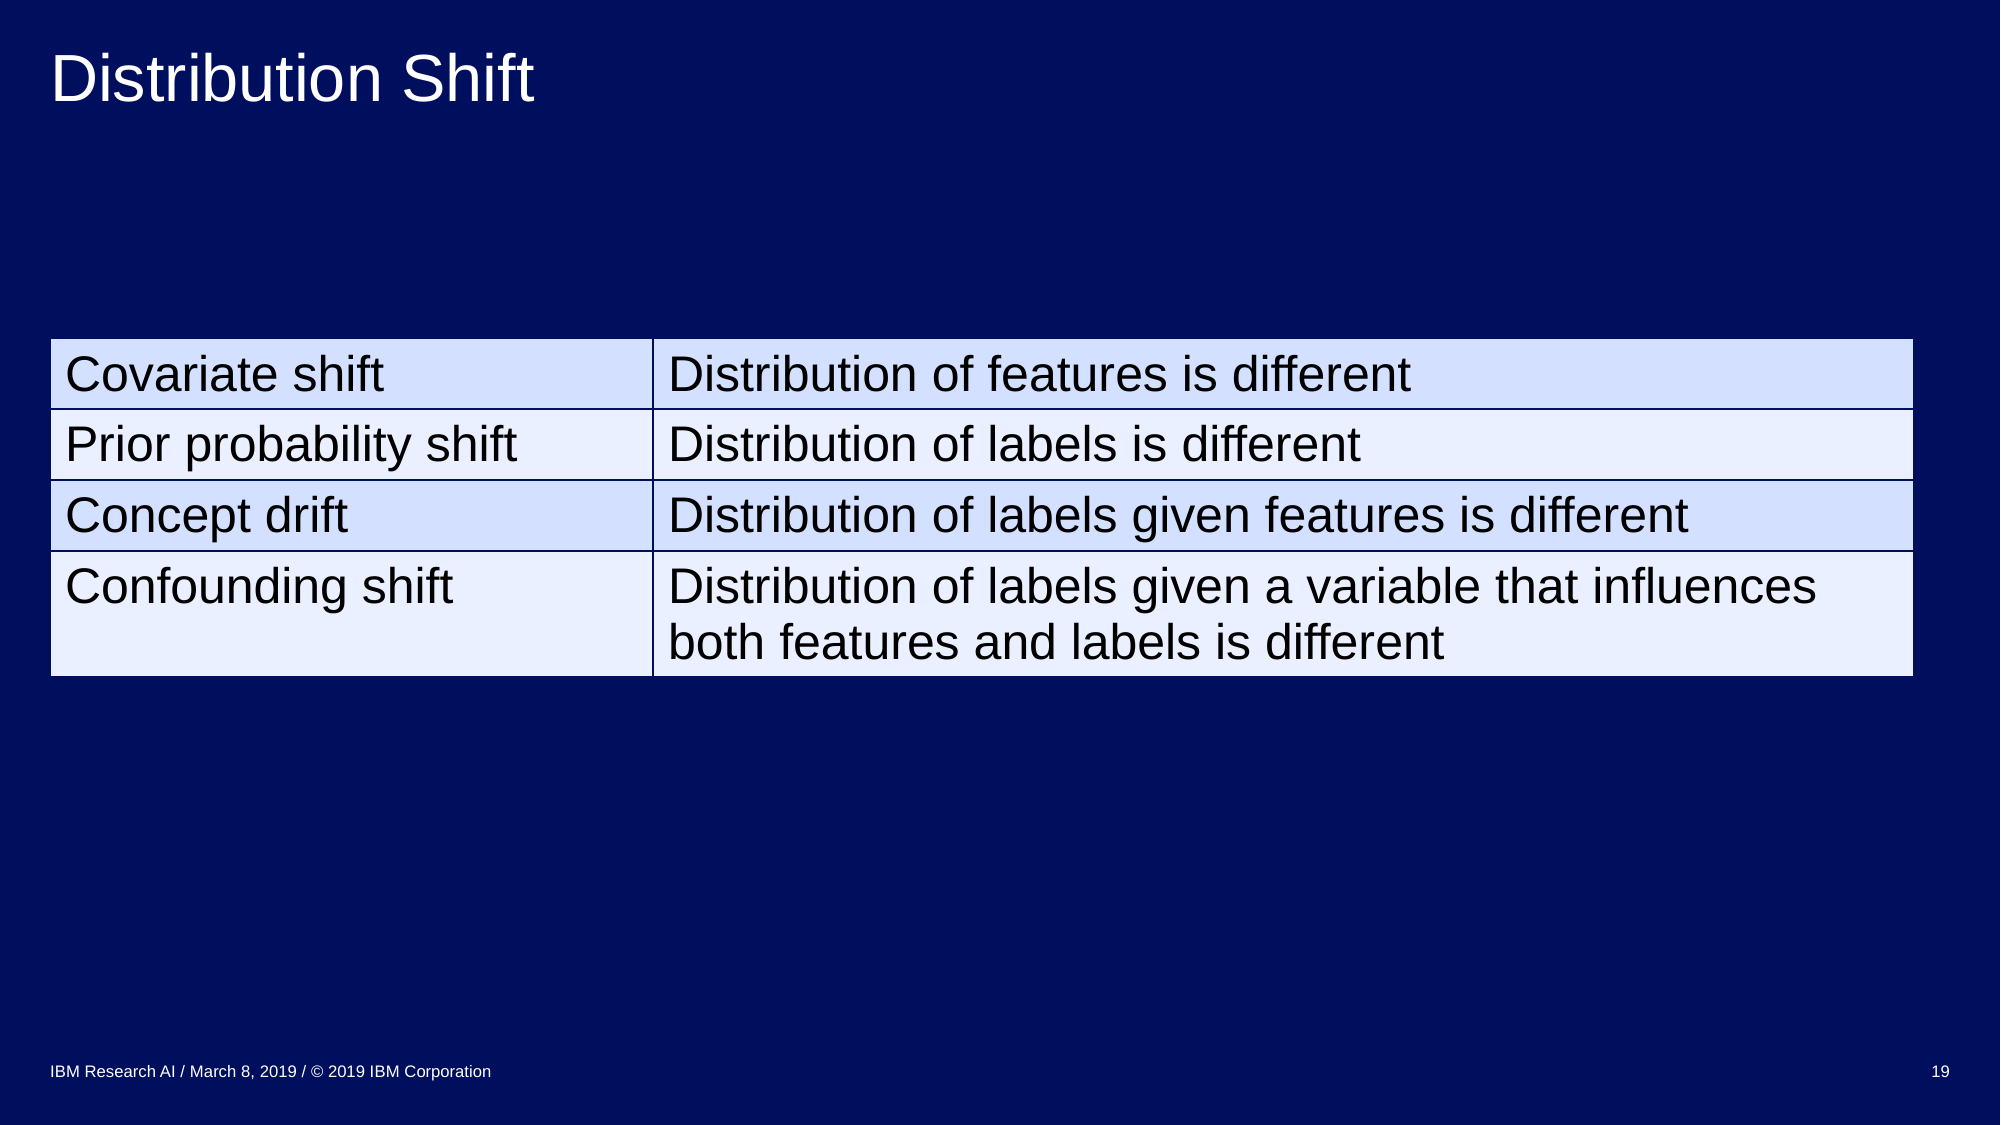

# Distribution Shift
| Covariate shift | Distribution of features is different |
| --- | --- |
| Prior probability shift | Distribution of labels is different |
| Concept drift | Distribution of labels given features is different |
| Confounding shift | Distribution of labels given a variable that influences both features and labels is different |
IBM Research AI / March 8, 2019 / © 2019 IBM Corporation
19